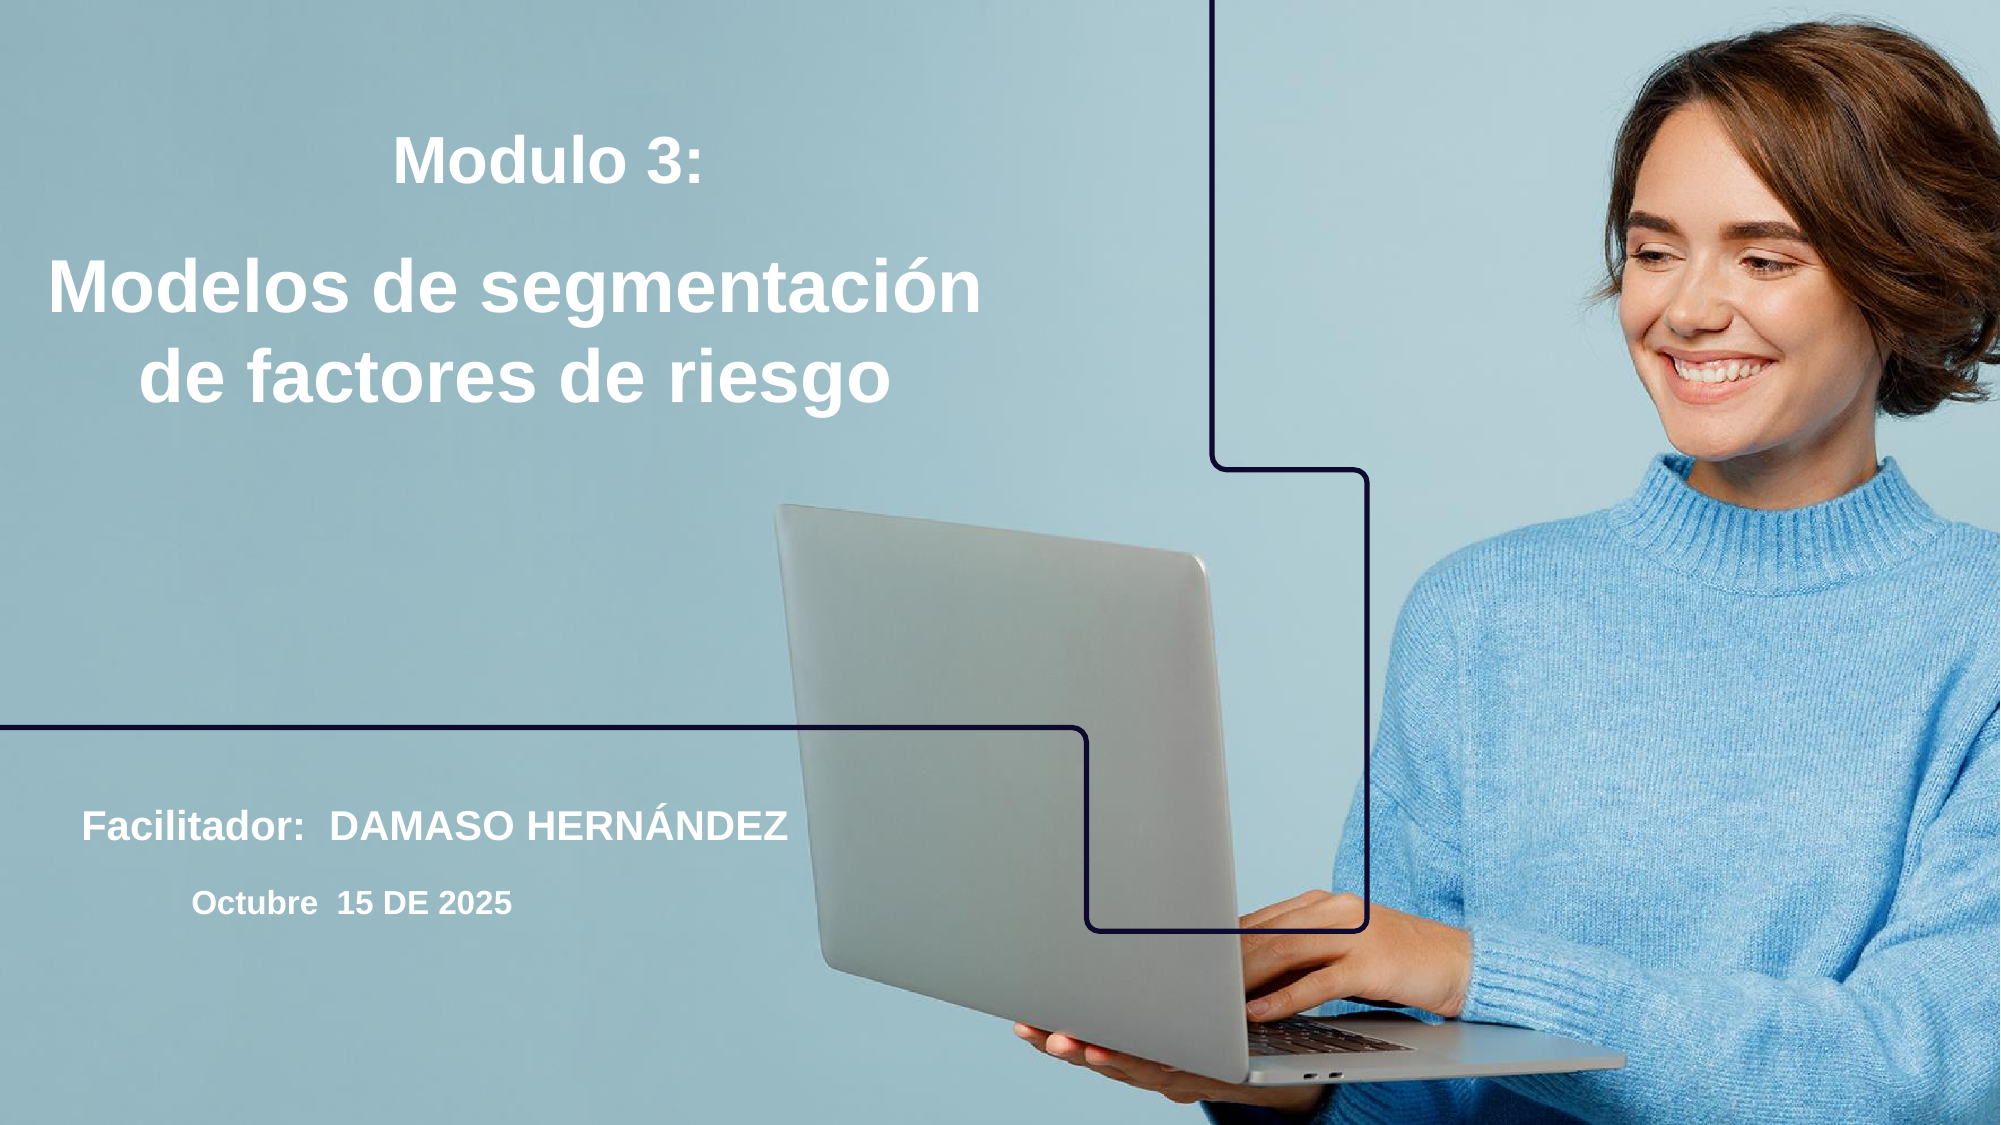

# Modulo 3:
Modelos de segmentación de factores de riesgo
Facilitador:  DAMASO HERNÁNDEZ
Octubre  15 DE 2025